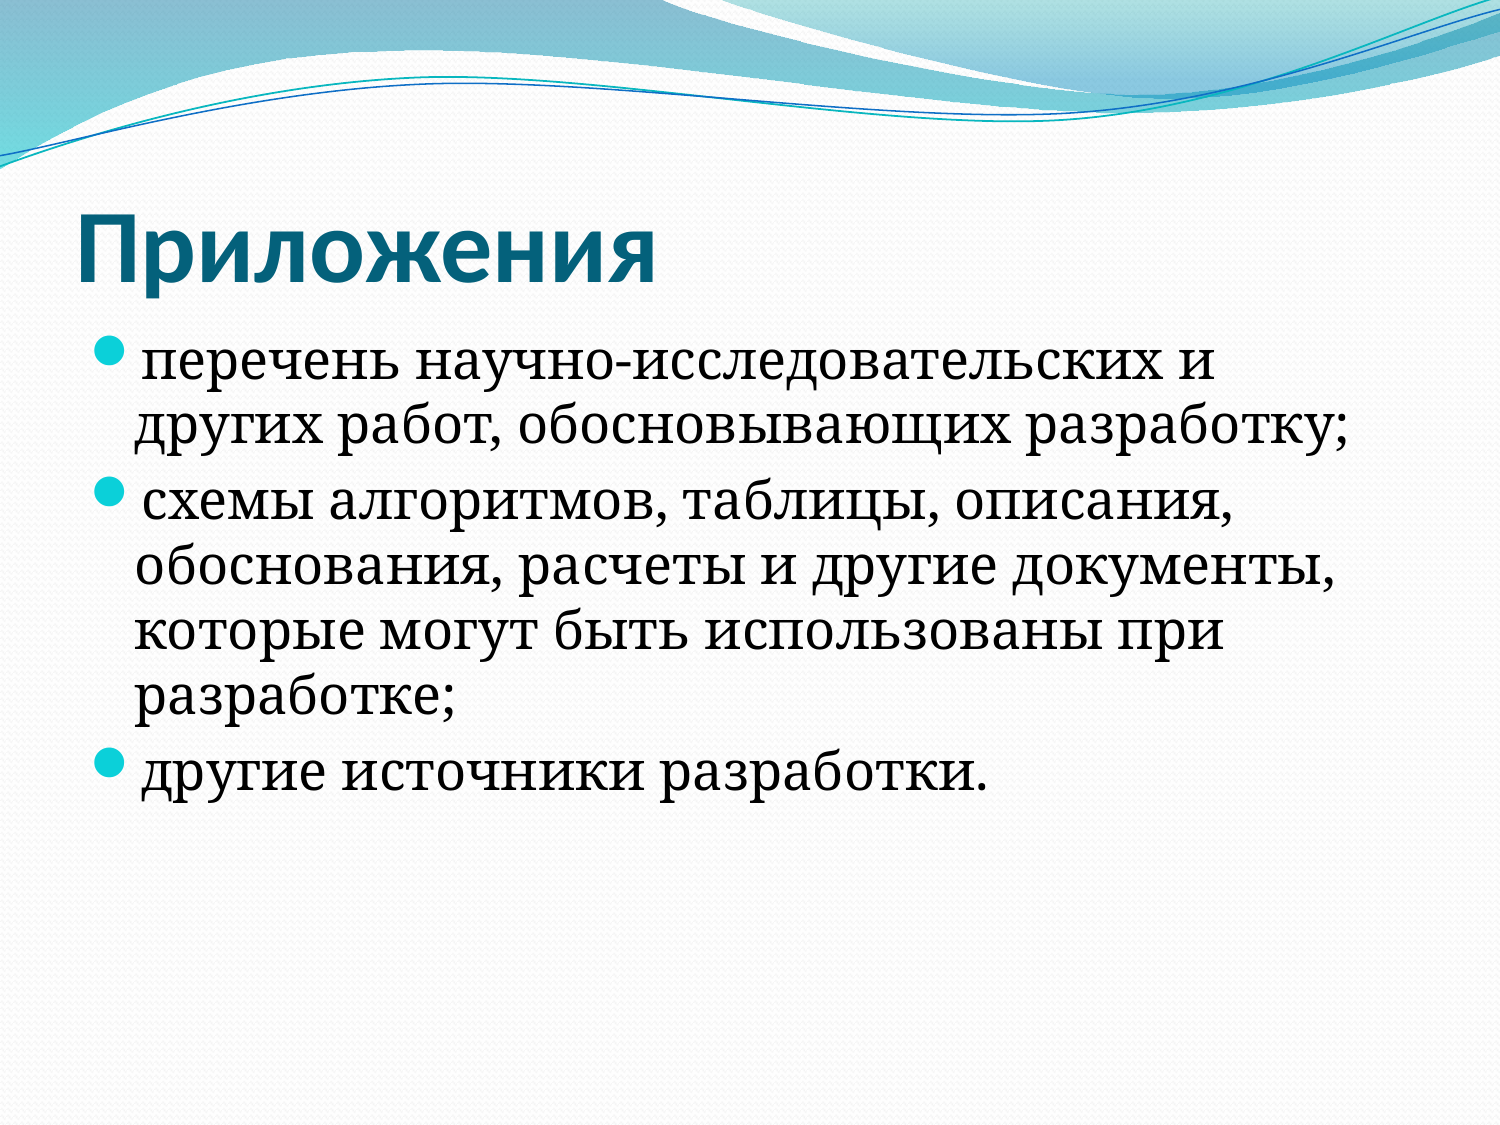

# Приложения
перечень научно-исследовательских и других работ, обосновывающих разработку;
схемы алгоритмов, таблицы, описания, обоснования, расчеты и другие документы, которые могут быть использованы при разработке;
другие источники разработки.